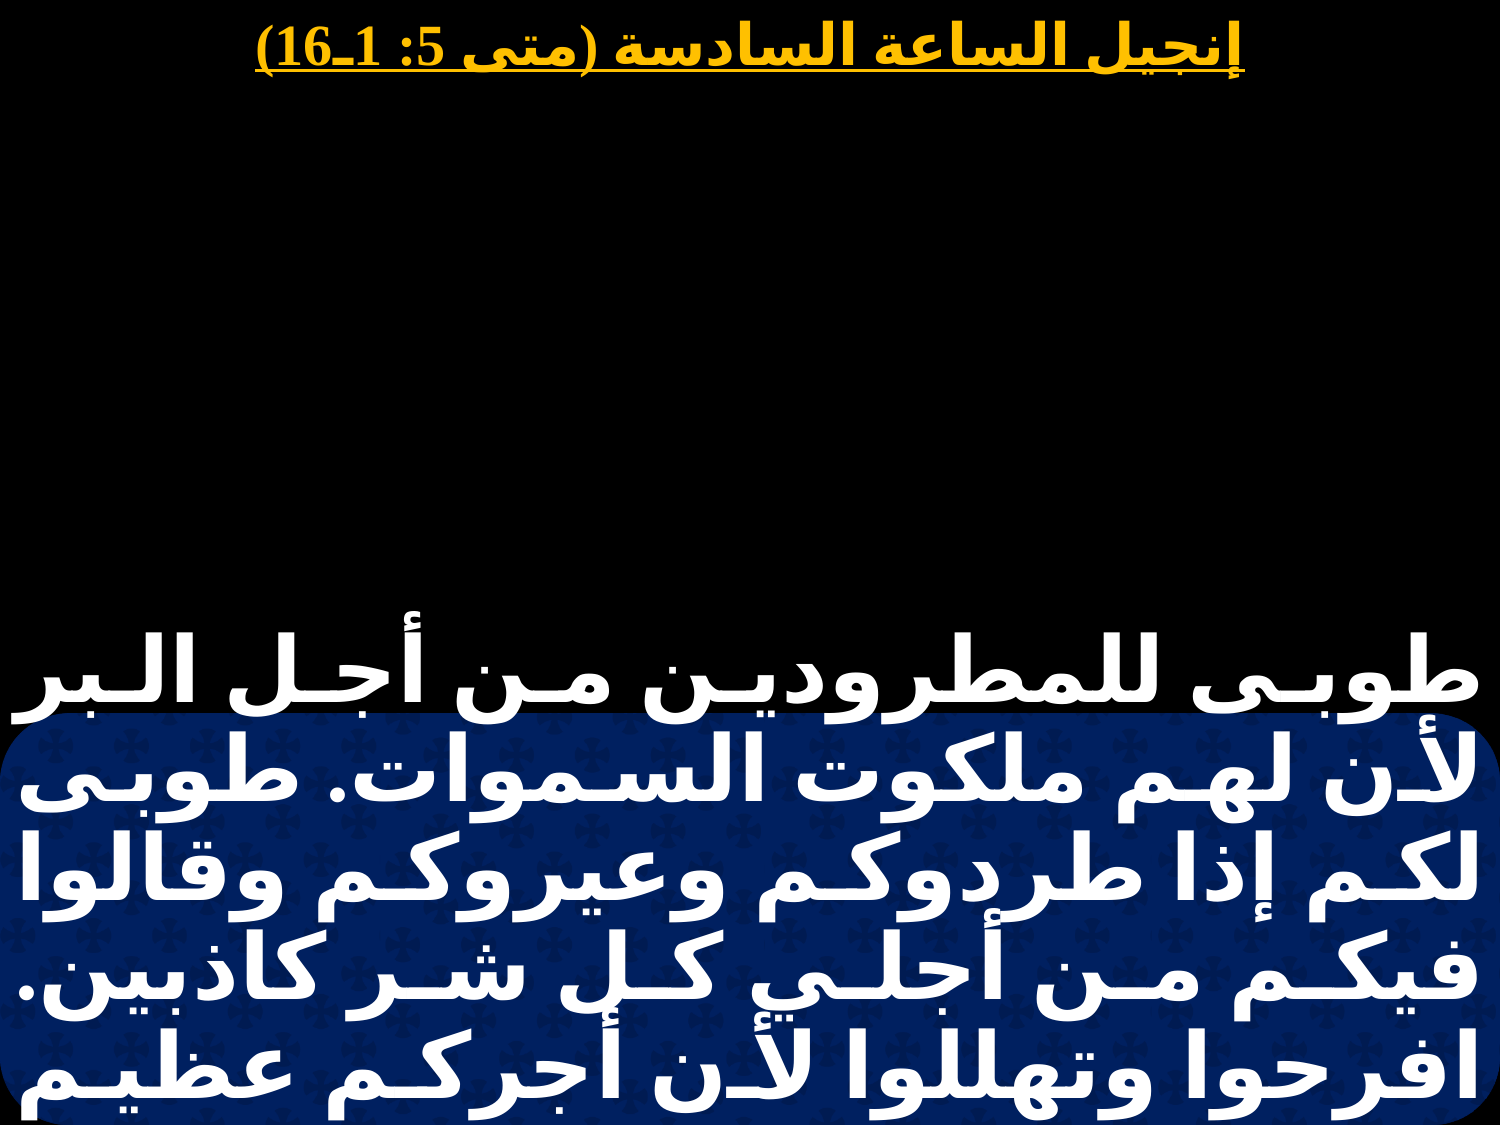

طوبى للمطرودين من أجل البر لأن لهم ملكوت السموات. طوبى لكم إذا طردوكم وعيروكم وقالوا فيكم من أجلي كل شر كاذبين. افرحوا وتهللوا لأن أجركم عظيم في السموات،